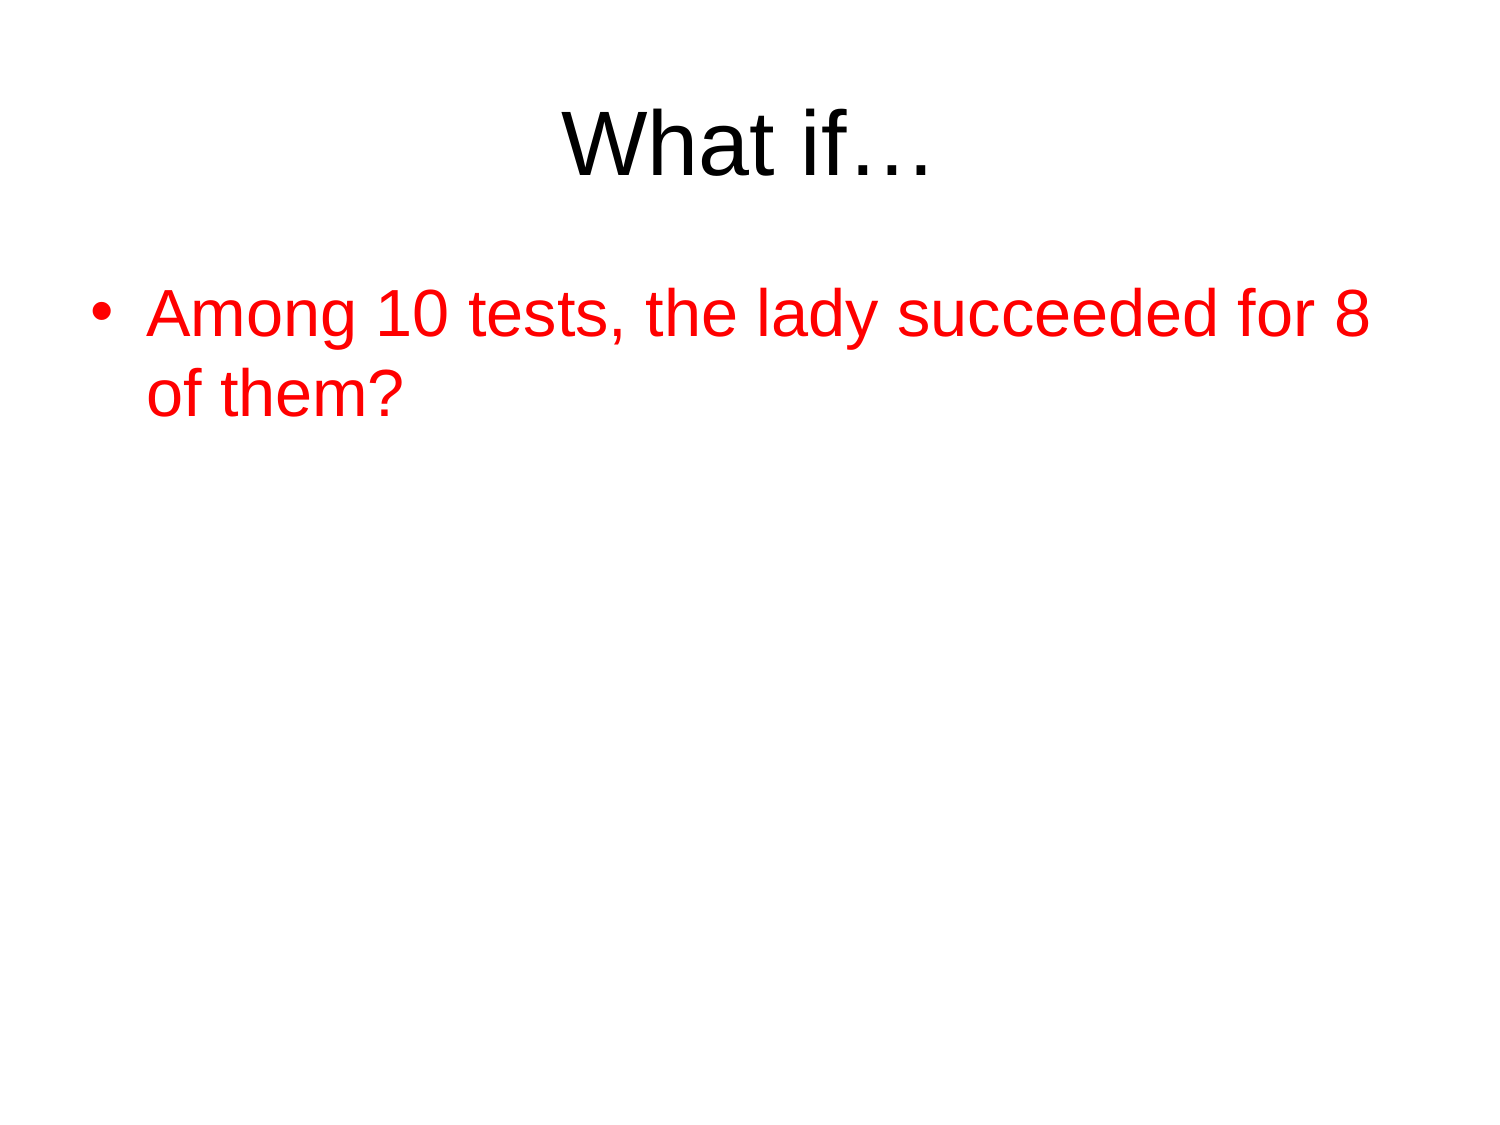

# What if…
Among 10 tests, the lady succeeded for 8 of them?